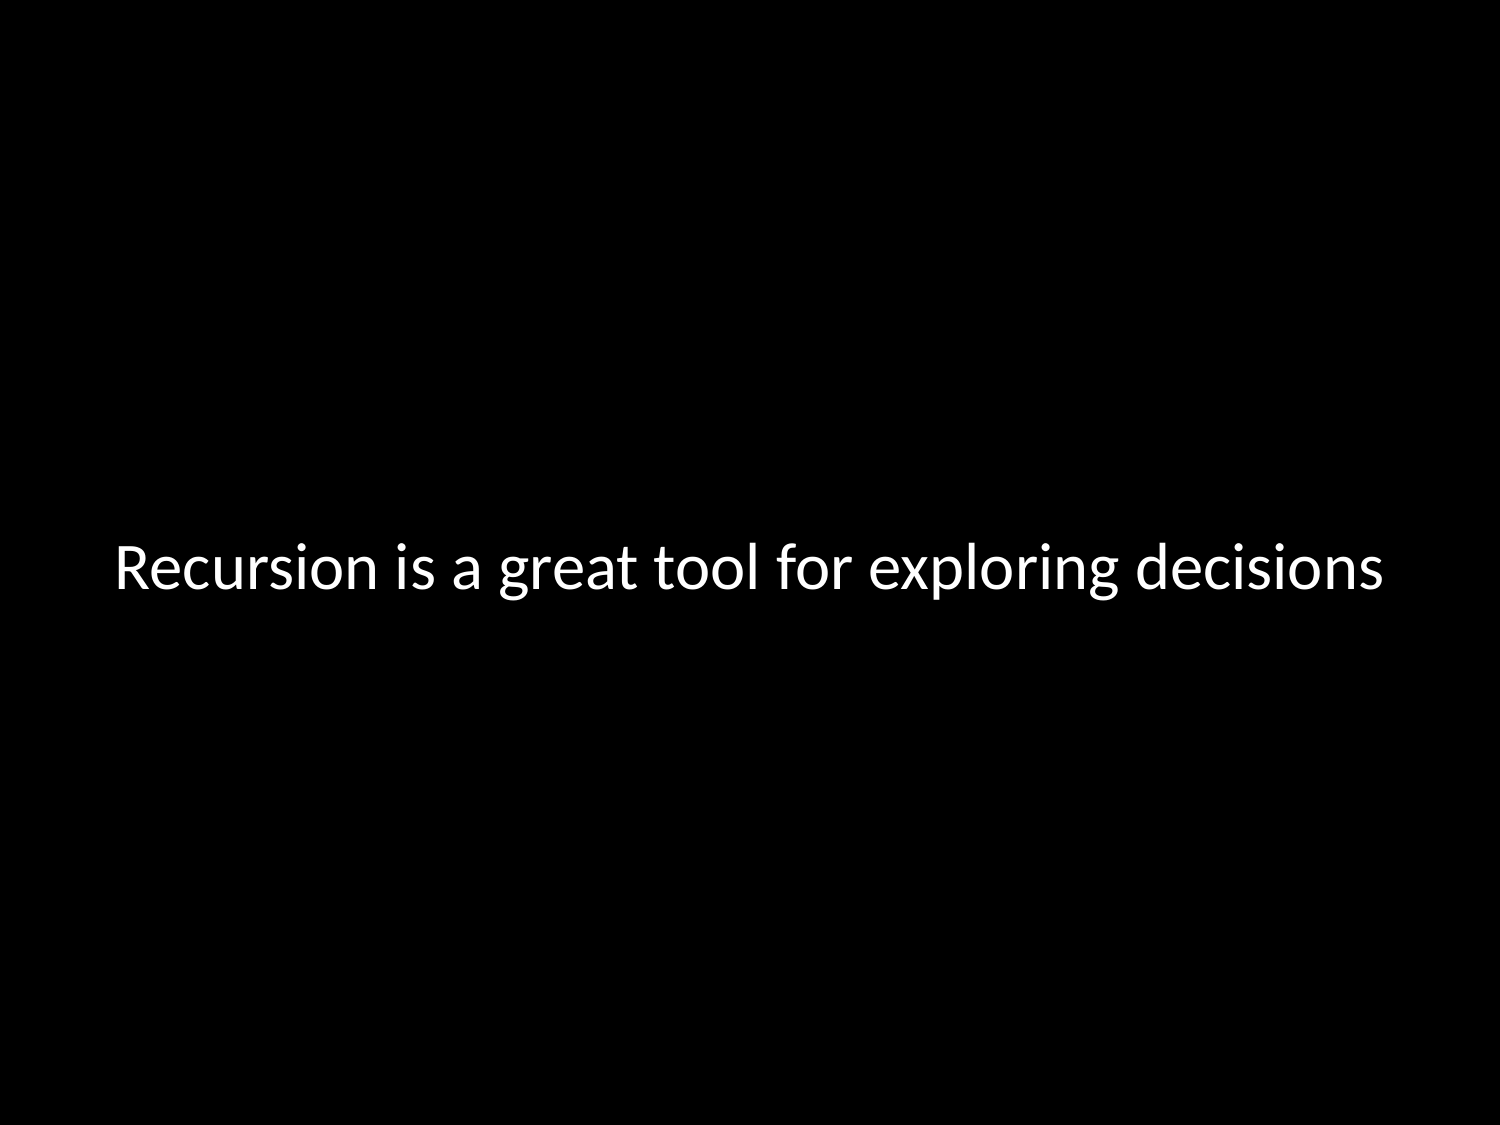

Recursion is a great tool for exploring decisions
#